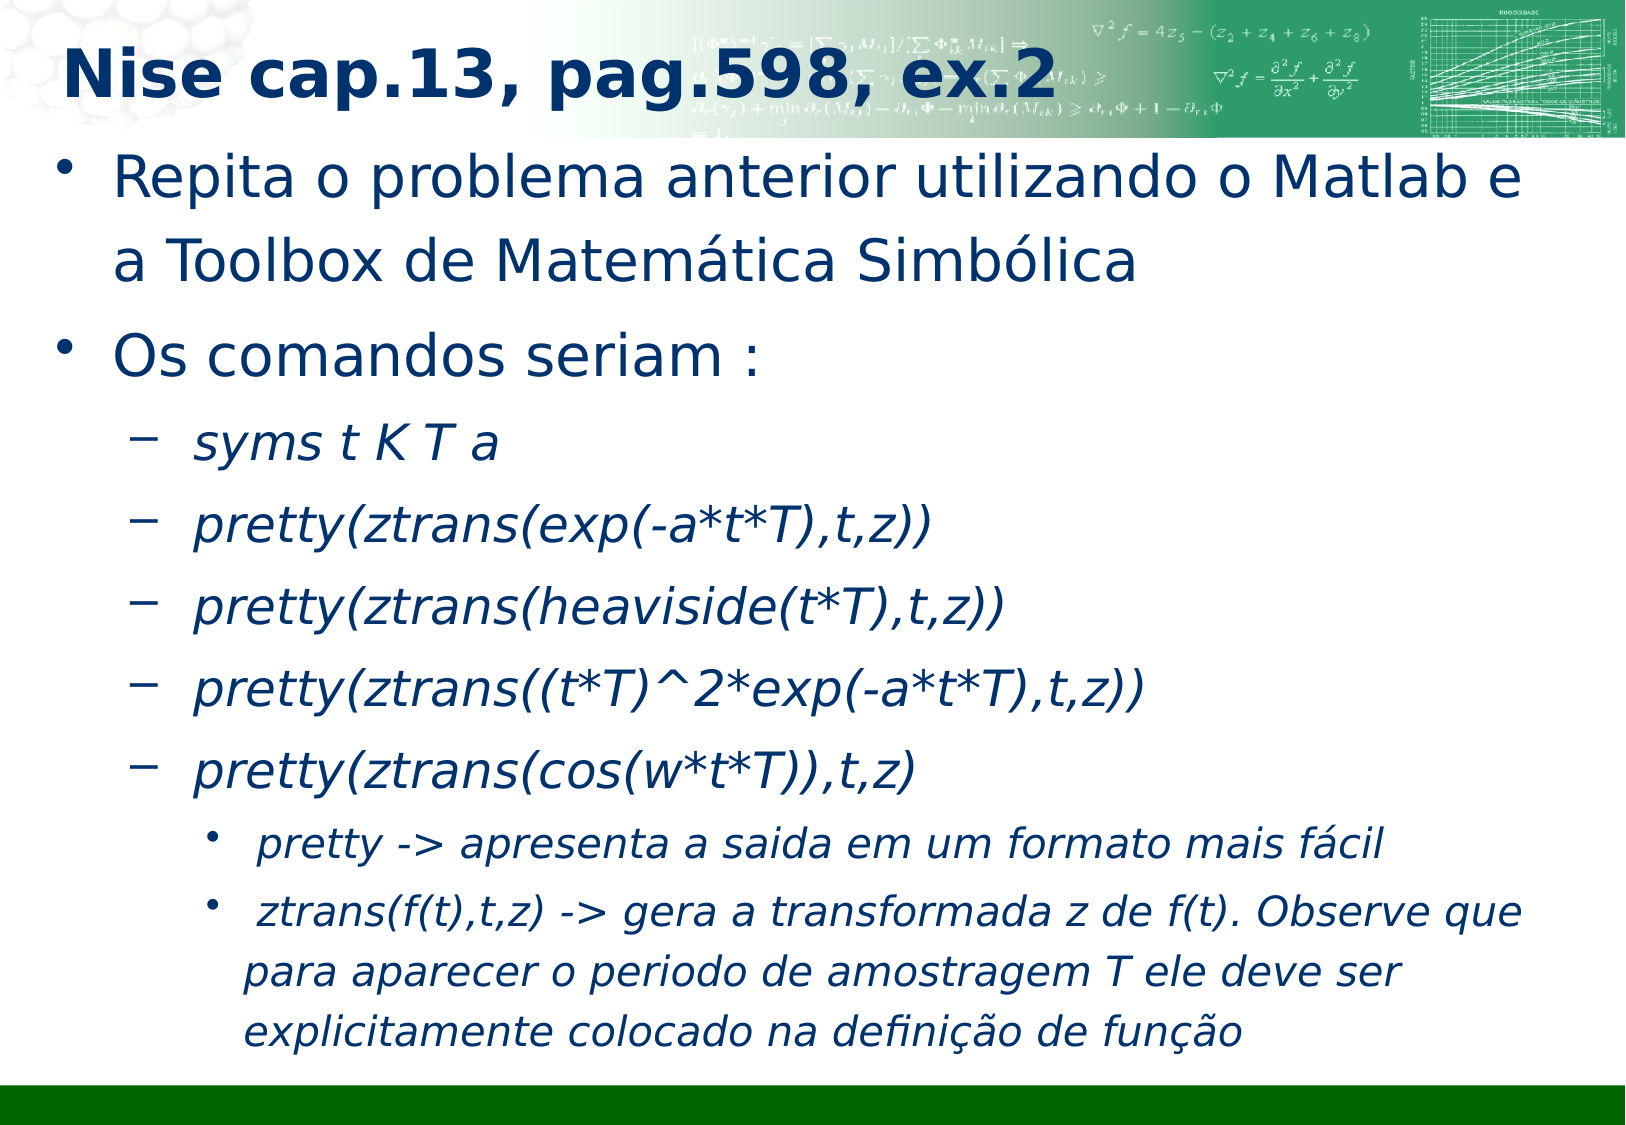

# Nise cap.13, pag.598, ex.2
Repita o problema anterior utilizando o Matlab e a Toolbox de Matemática Simbólica
Os comandos seriam :
 syms t K T a
 pretty(ztrans(exp(-a*t*T),t,z))
 pretty(ztrans(heaviside(t*T),t,z))
 pretty(ztrans((t*T)^2*exp(-a*t*T),t,z))
 pretty(ztrans(cos(w*t*T)),t,z)
 pretty -> apresenta a saida em um formato mais fácil
 ztrans(f(t),t,z) -> gera a transformada z de f(t). Observe que para aparecer o periodo de amostragem T ele deve ser explicitamente colocado na definição de função